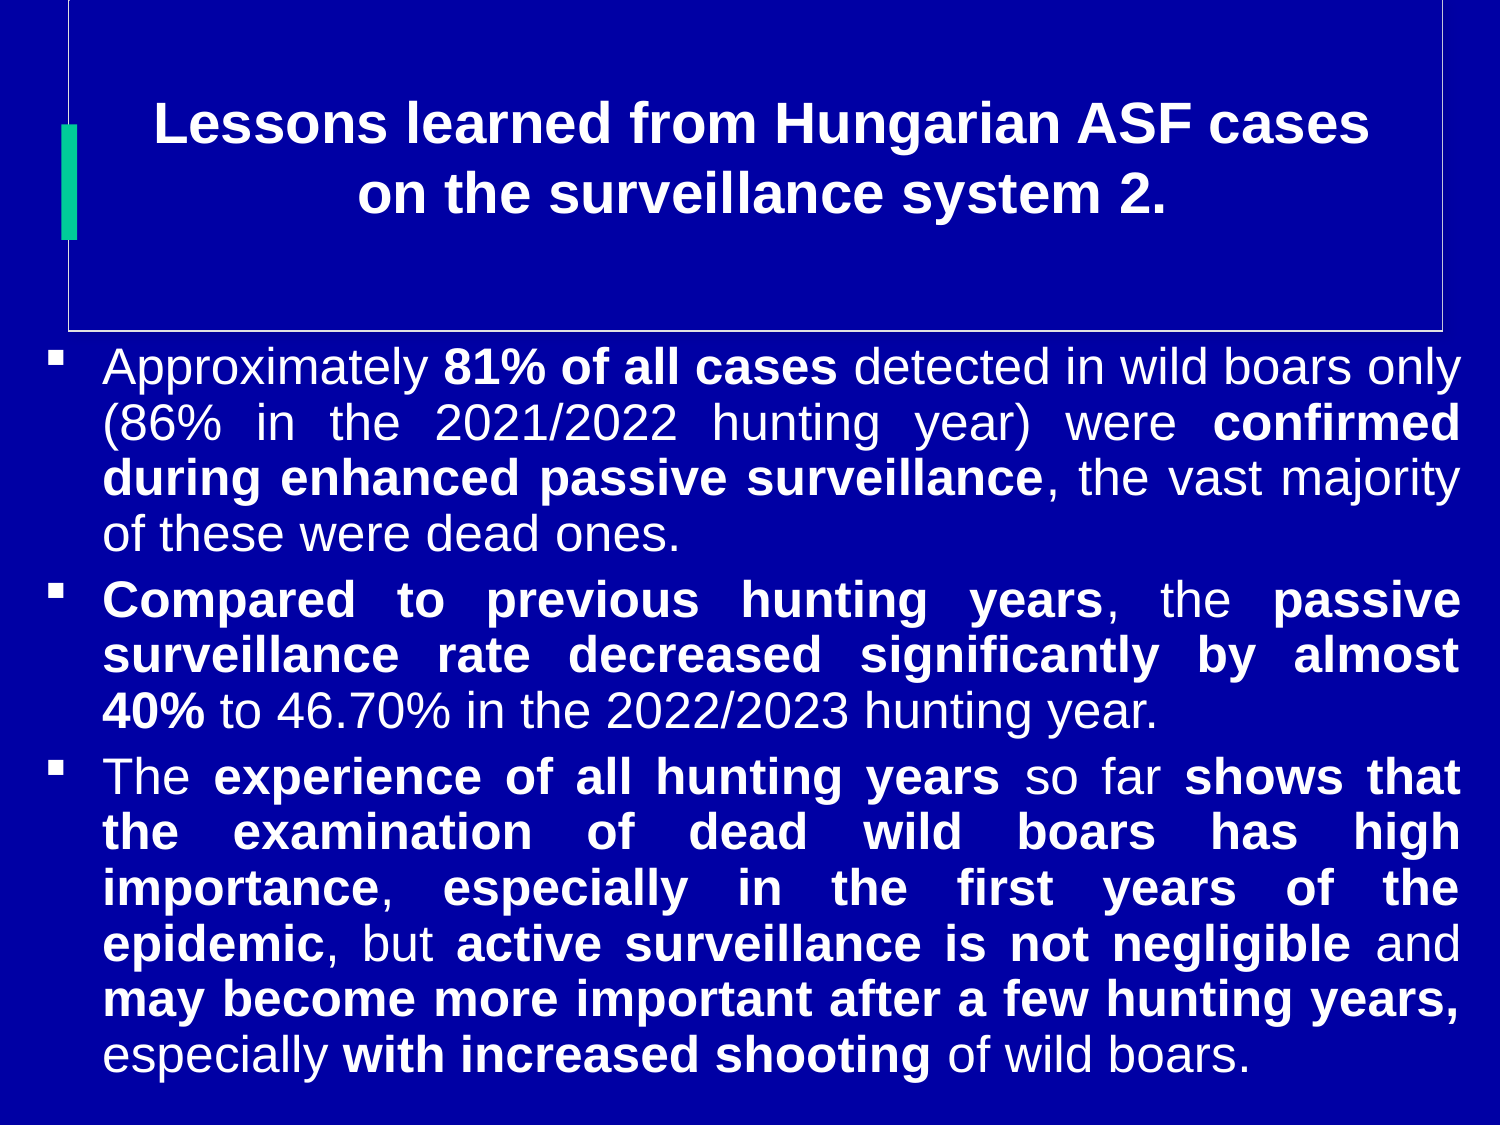

# Lessons learned from Hungarian ASF cases on the surveillance system 2.

Approximately 81% of all cases detected in wild boars only (86% in the 2021/2022 hunting year) were confirmed during enhanced passive surveillance, the vast majority of these were dead ones.
Compared to previous hunting years, the passive surveillance rate decreased significantly by almost 40% to 46.70% in the 2022/2023 hunting year.
The experience of all hunting years so far shows that the examination of dead wild boars has high importance, especially in the first years of the epidemic, but active surveillance is not negligible and may become more important after a few hunting years, especially with increased shooting of wild boars.